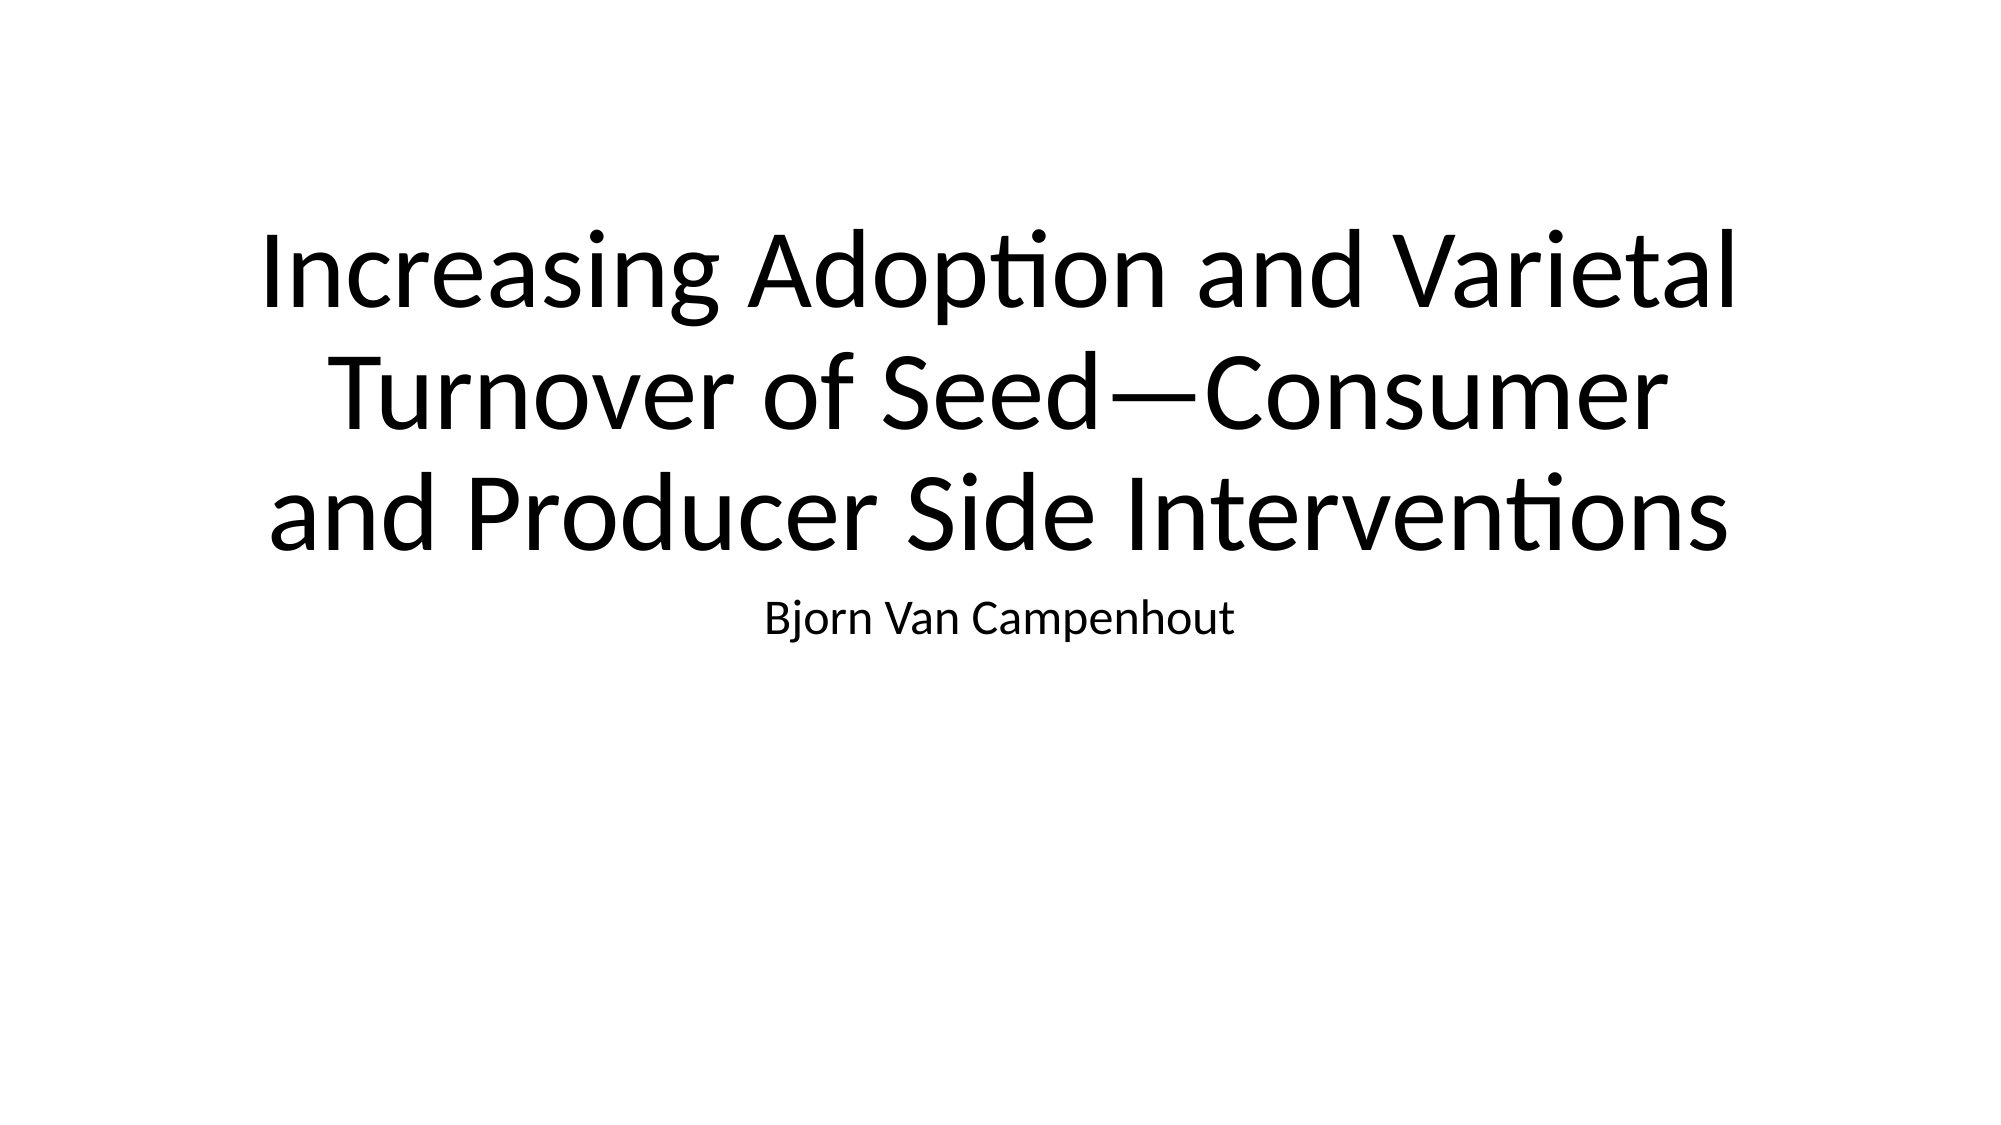

# Increasing Adoption and Varietal Turnover of Seed—Consumer and Producer Side Interventions
Bjorn Van Campenhout